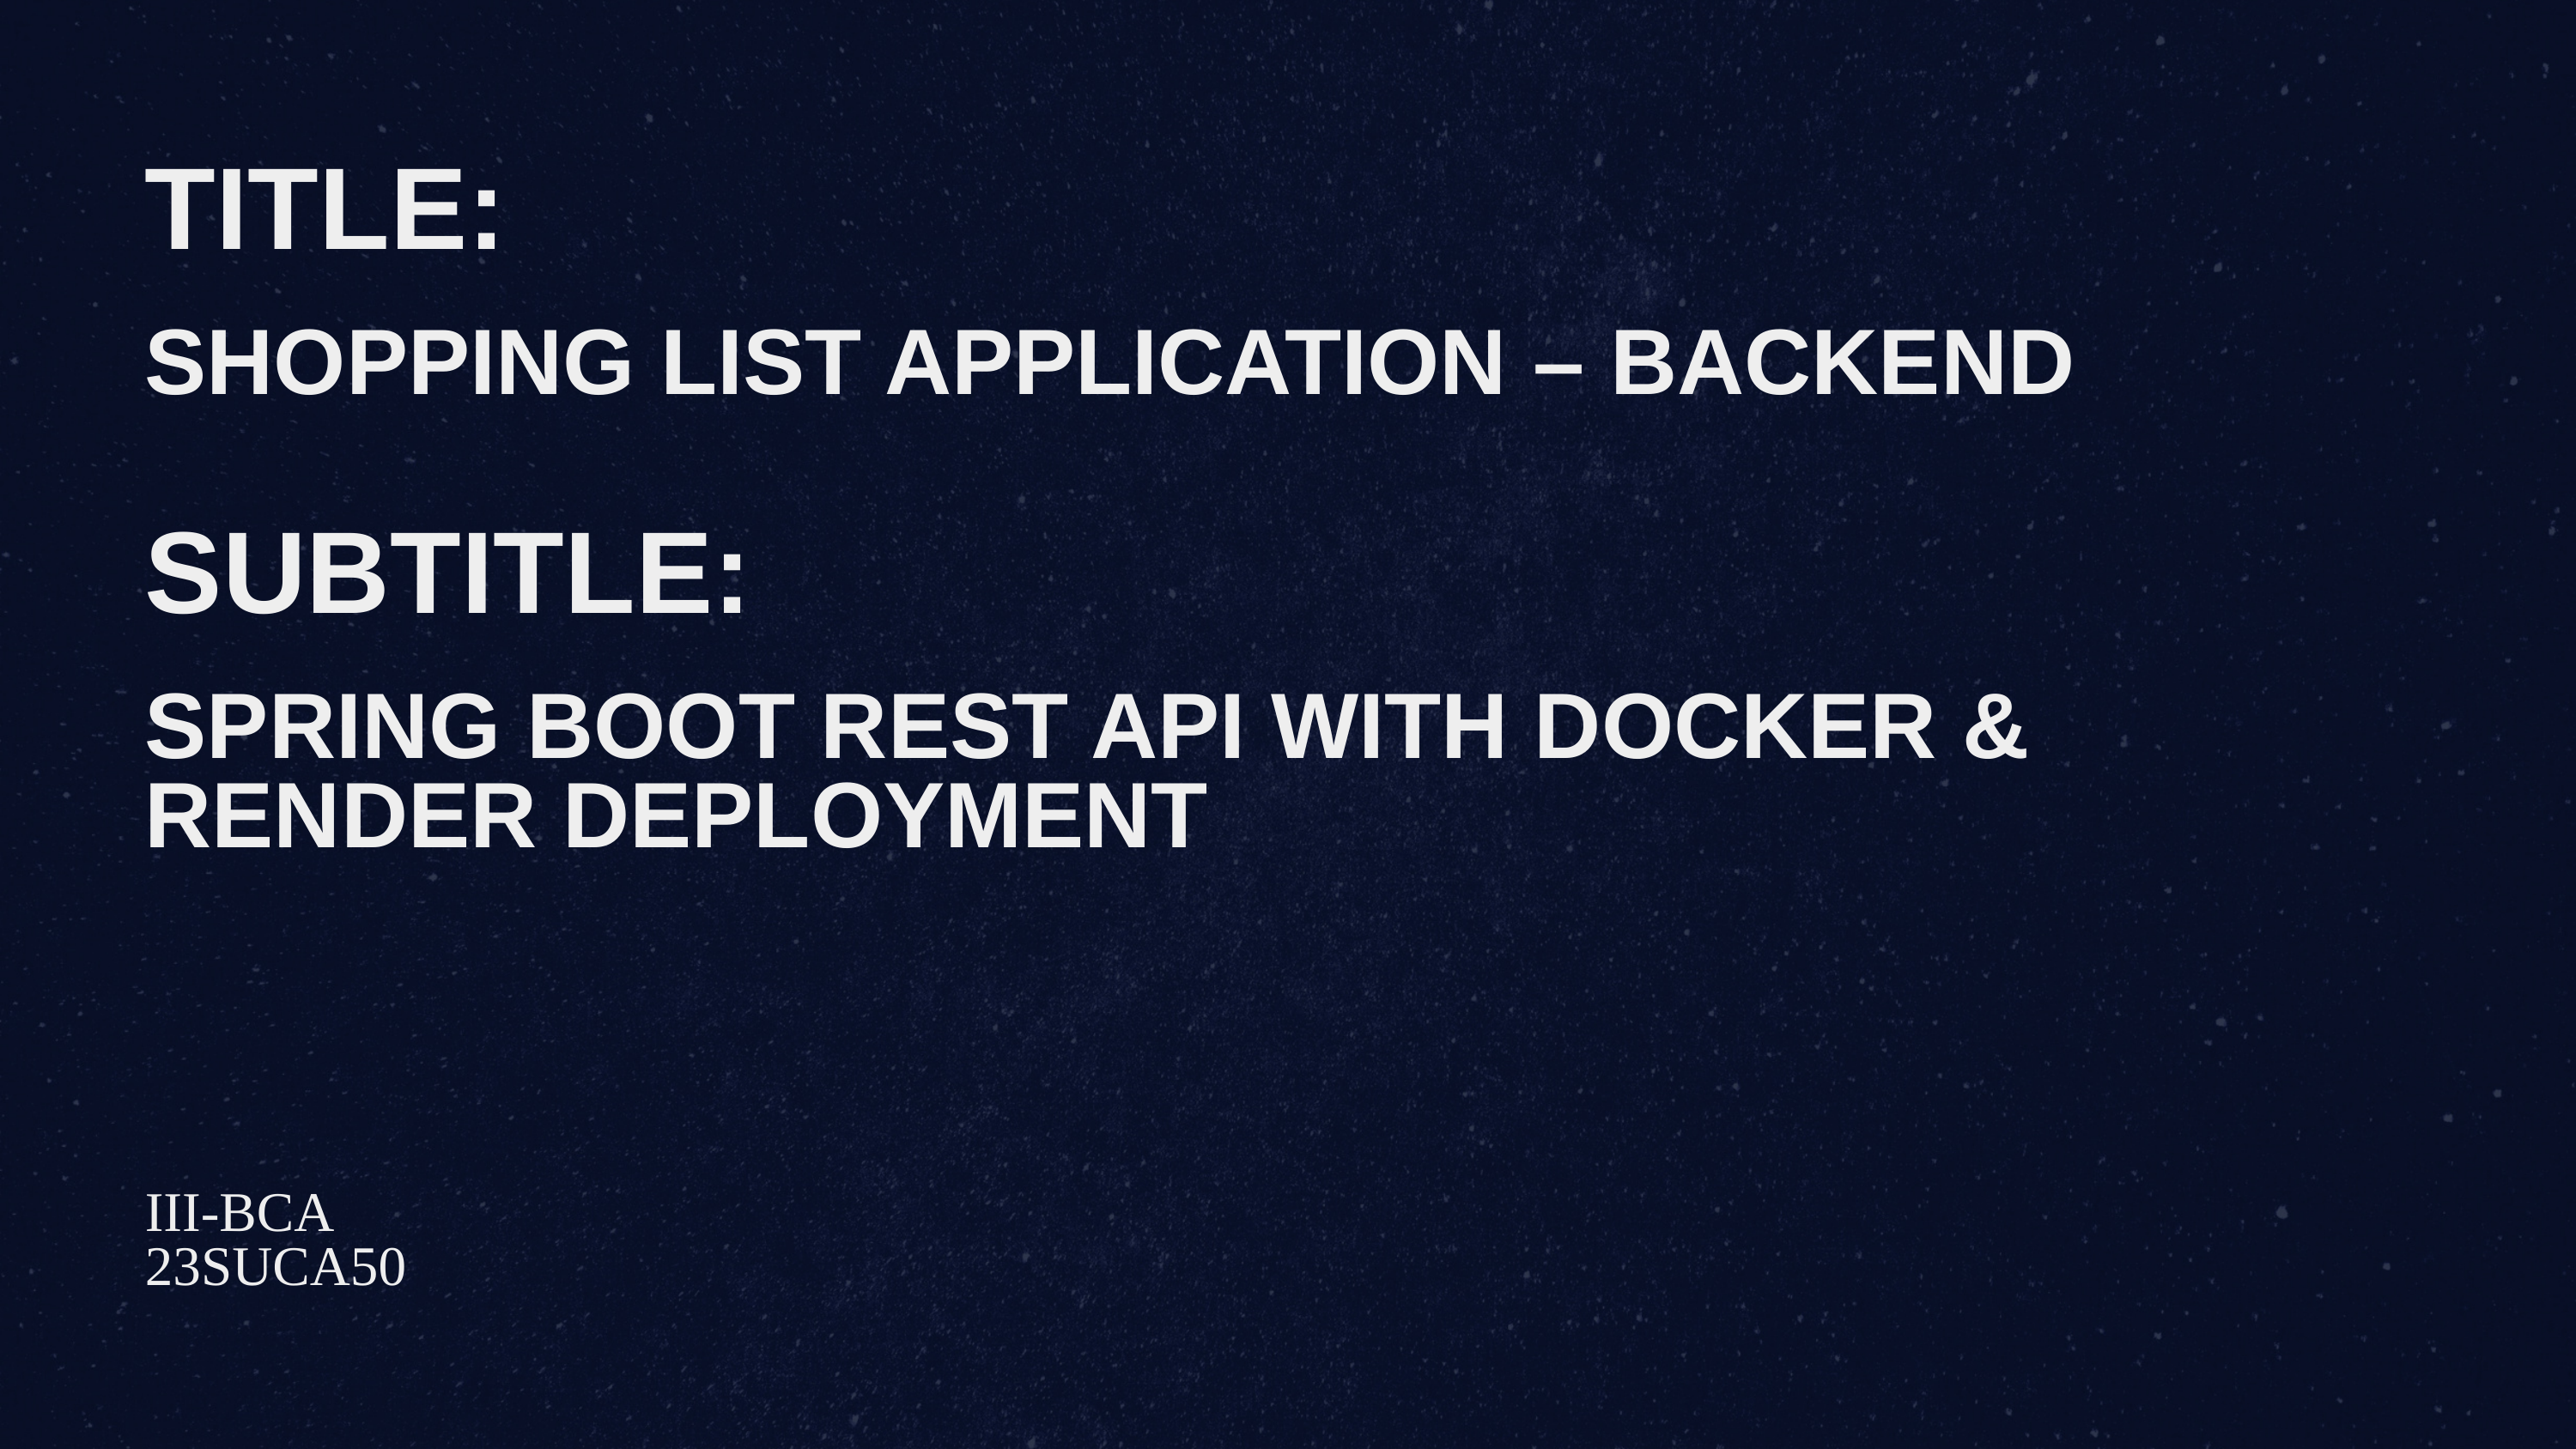

TITLE:

SHOPPING LIST APPLICATION – BACKEND

SUBTITLE:

SPRING BOOT REST API WITH DOCKER & RENDER DEPLOYMENT
III-BCA
23SUCA50